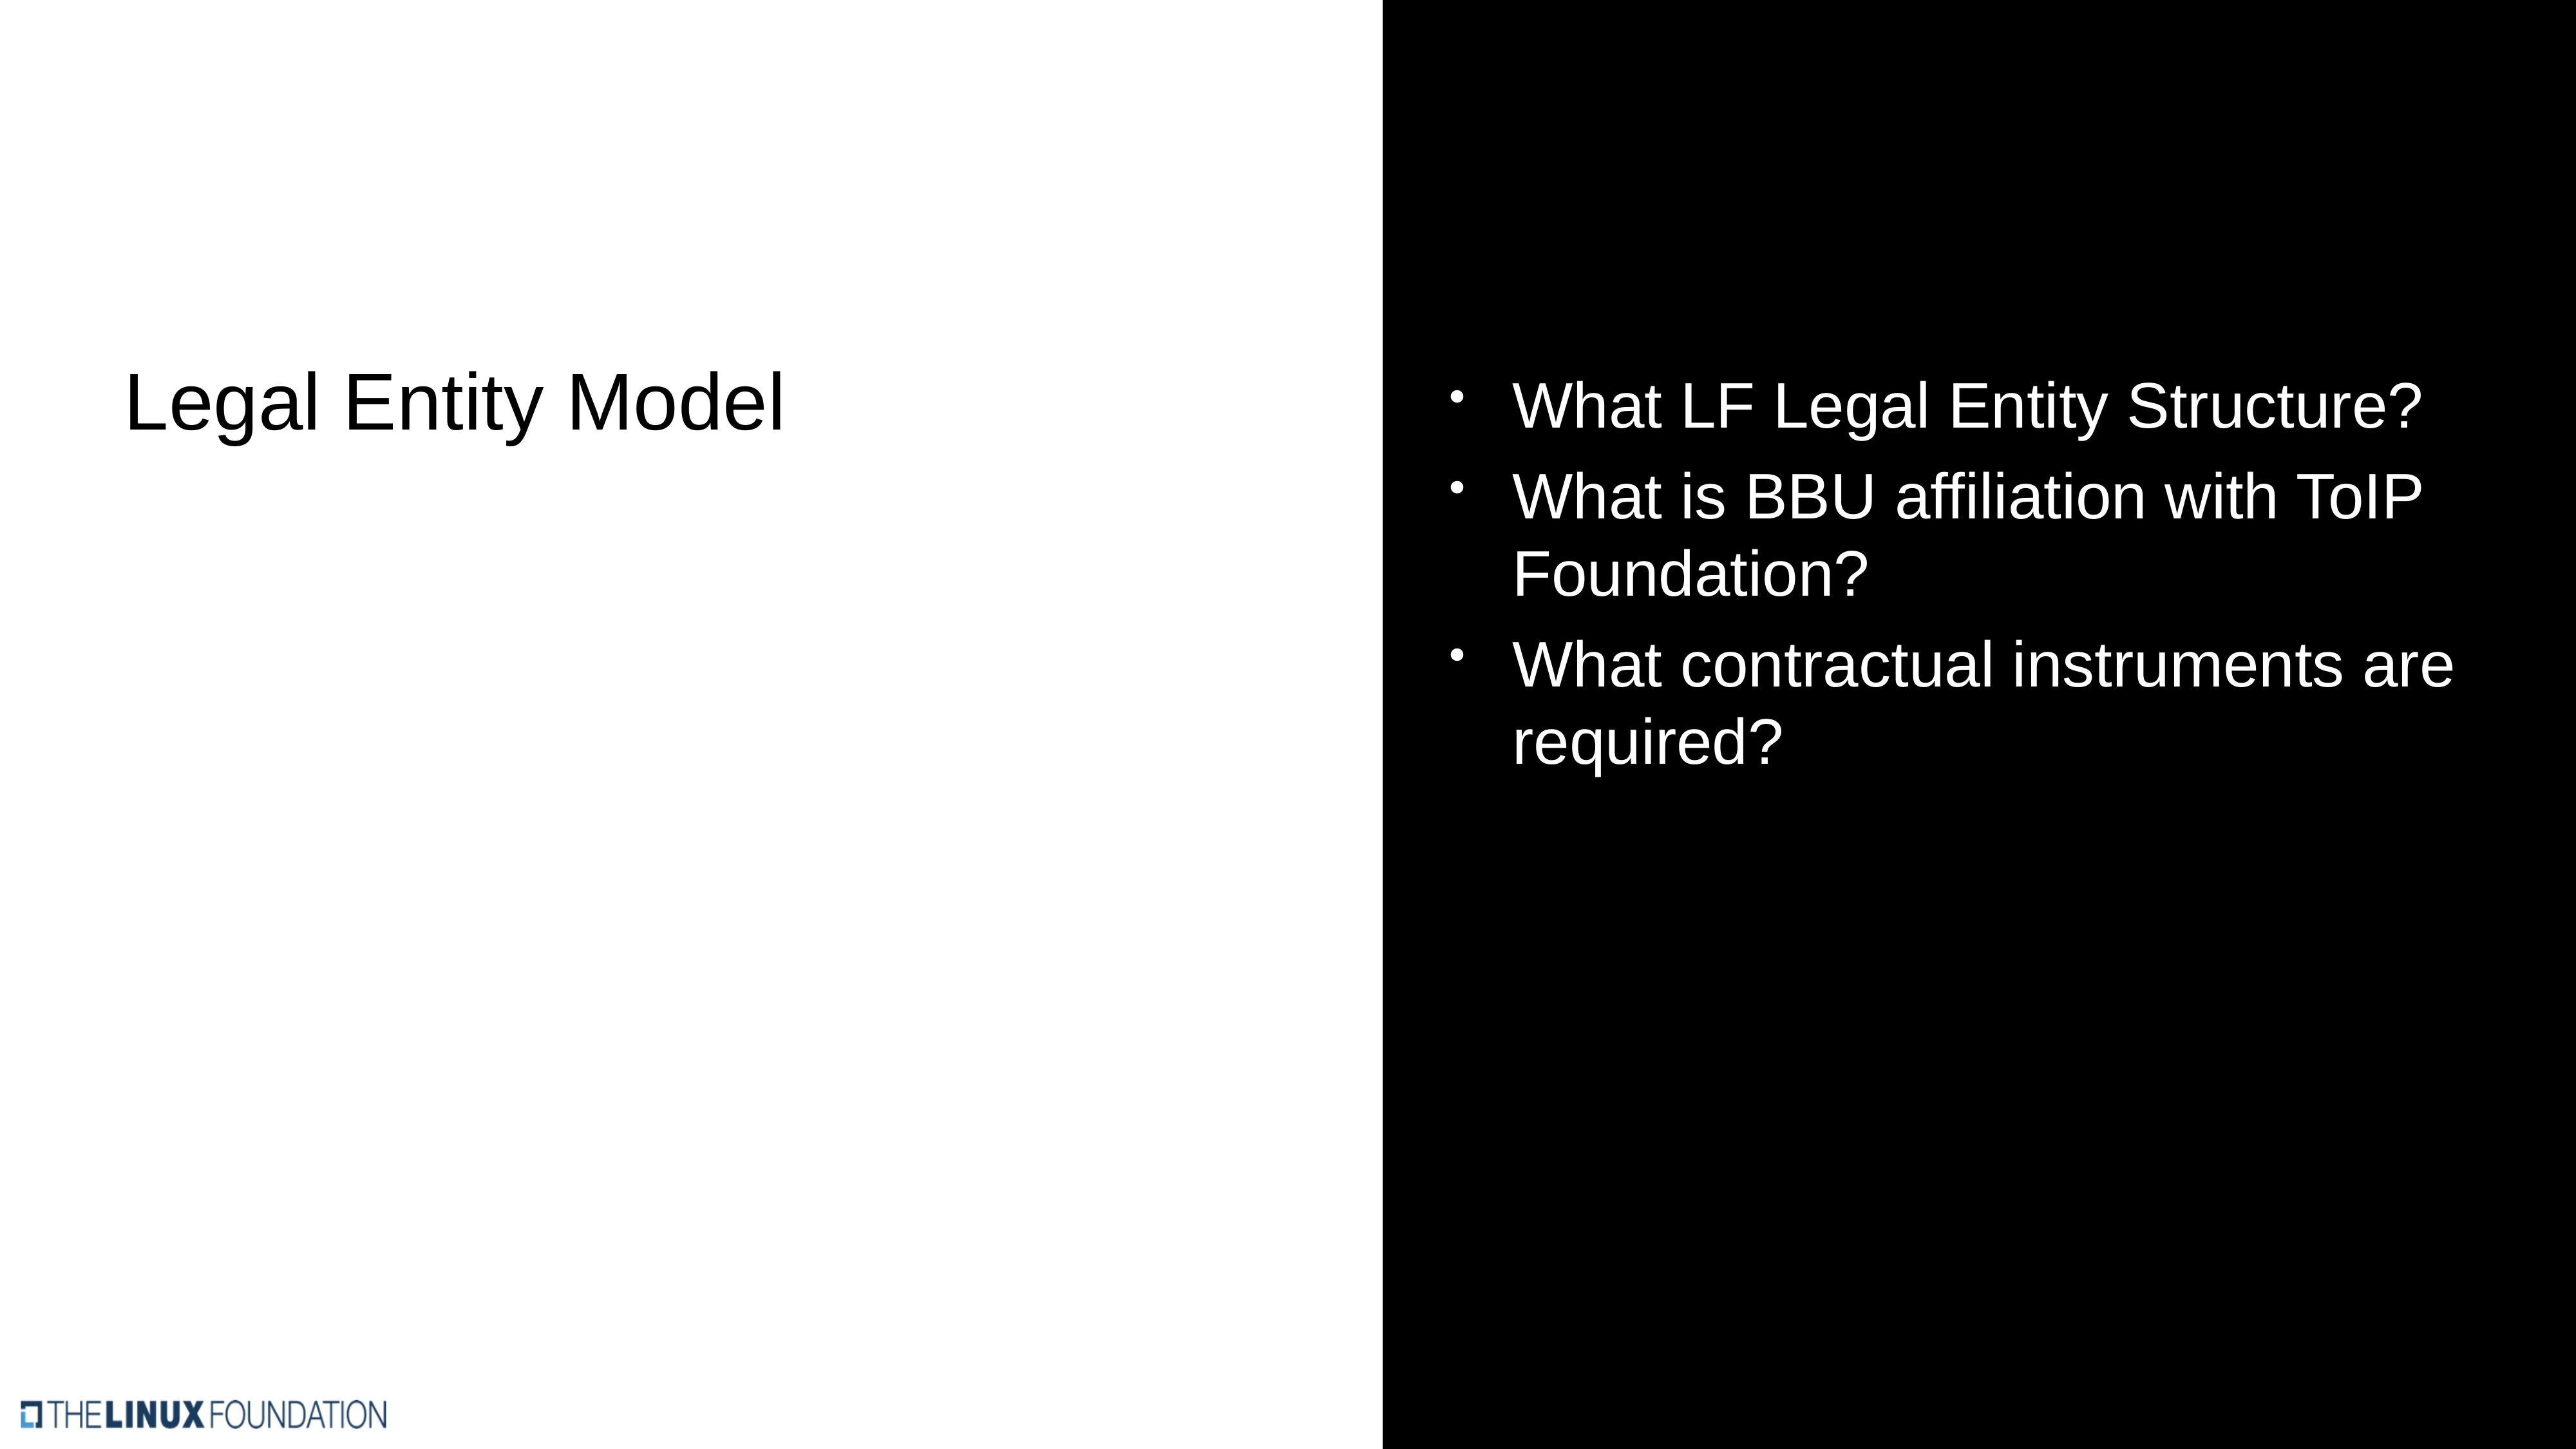

Legal Entity Model
What LF Legal Entity Structure?
What is BBU affiliation with ToIP Foundation?
What contractual instruments are required?
22